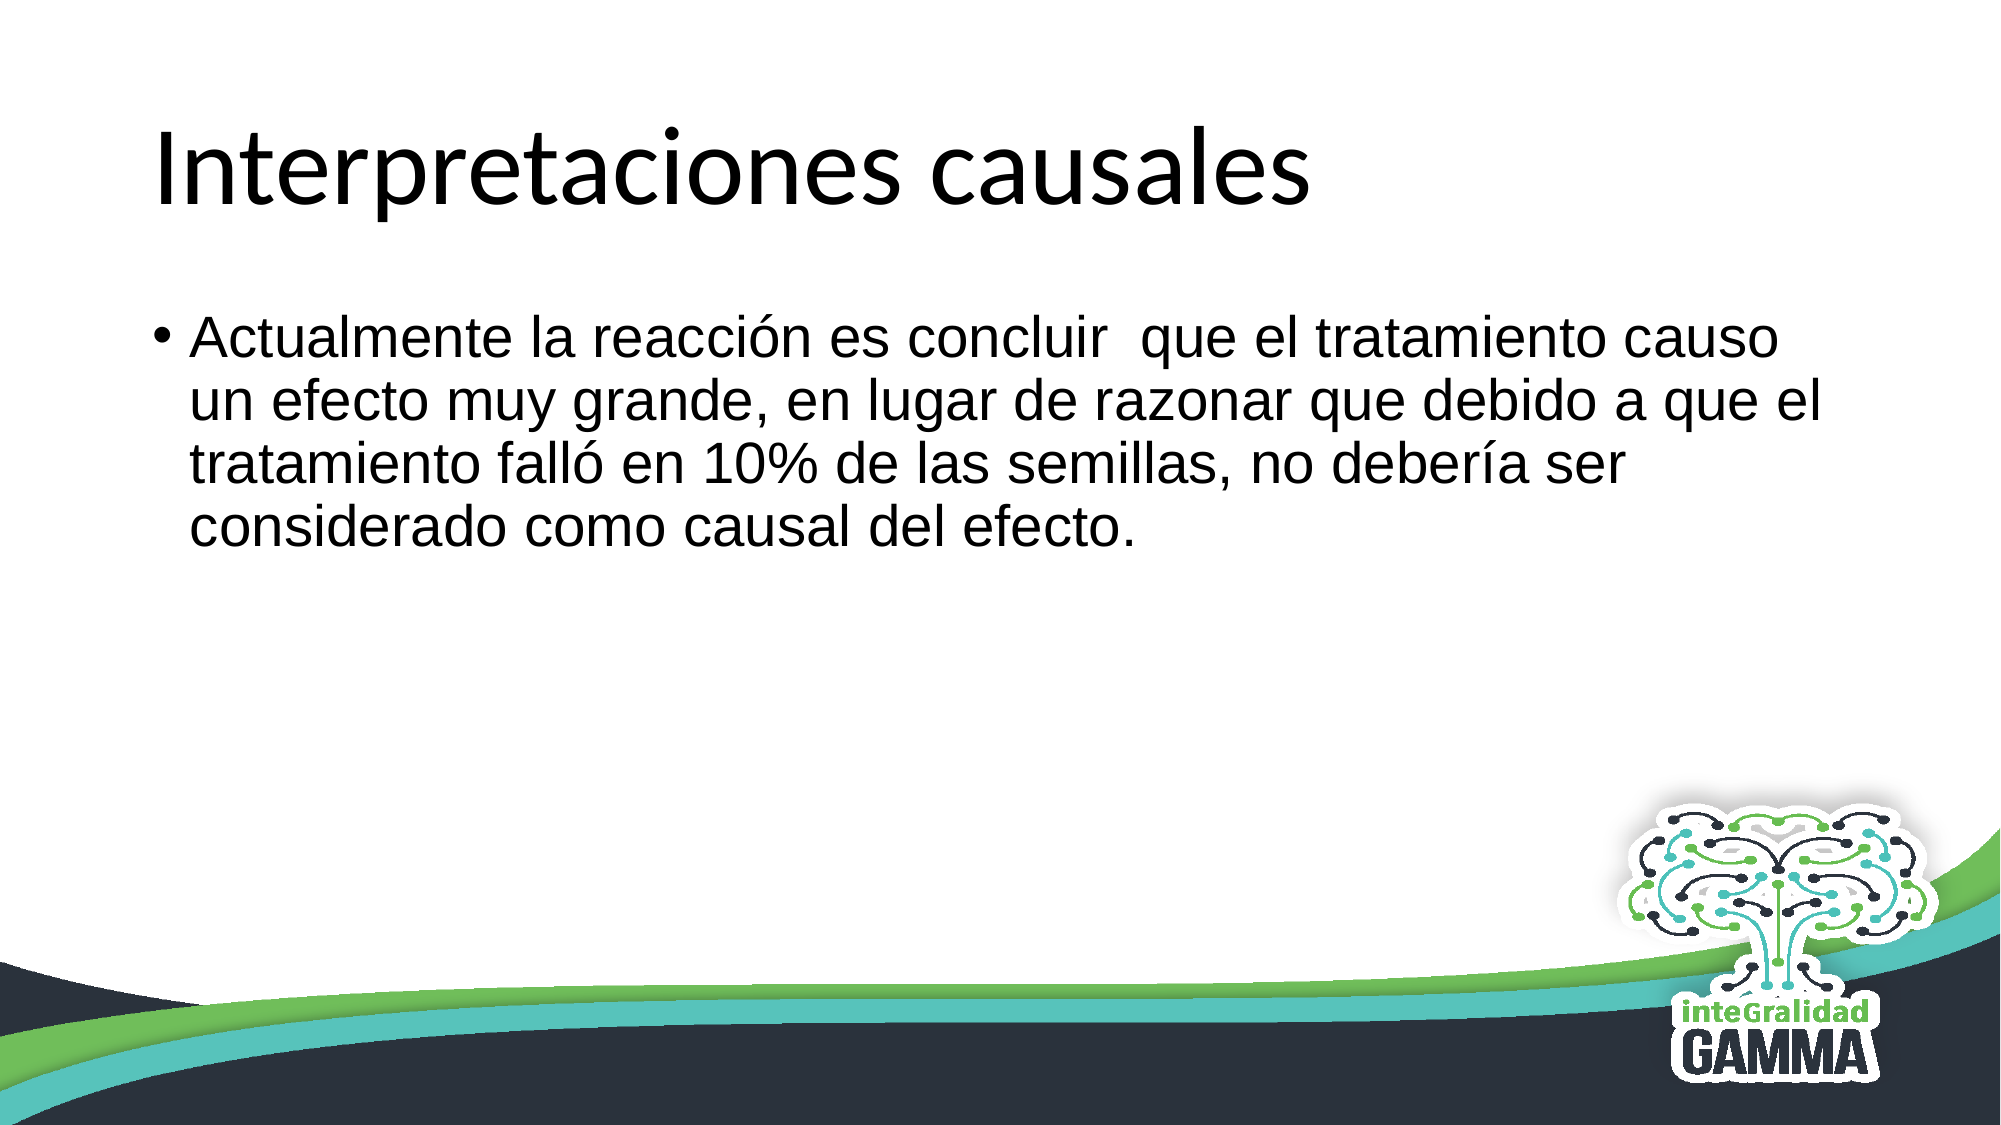

# Interpretaciones causales
Actualmente la reacción es concluir  que el tratamiento causo un efecto muy grande, en lugar de razonar que debido a que el tratamiento falló en 10% de las semillas, no debería ser considerado como causal del efecto.